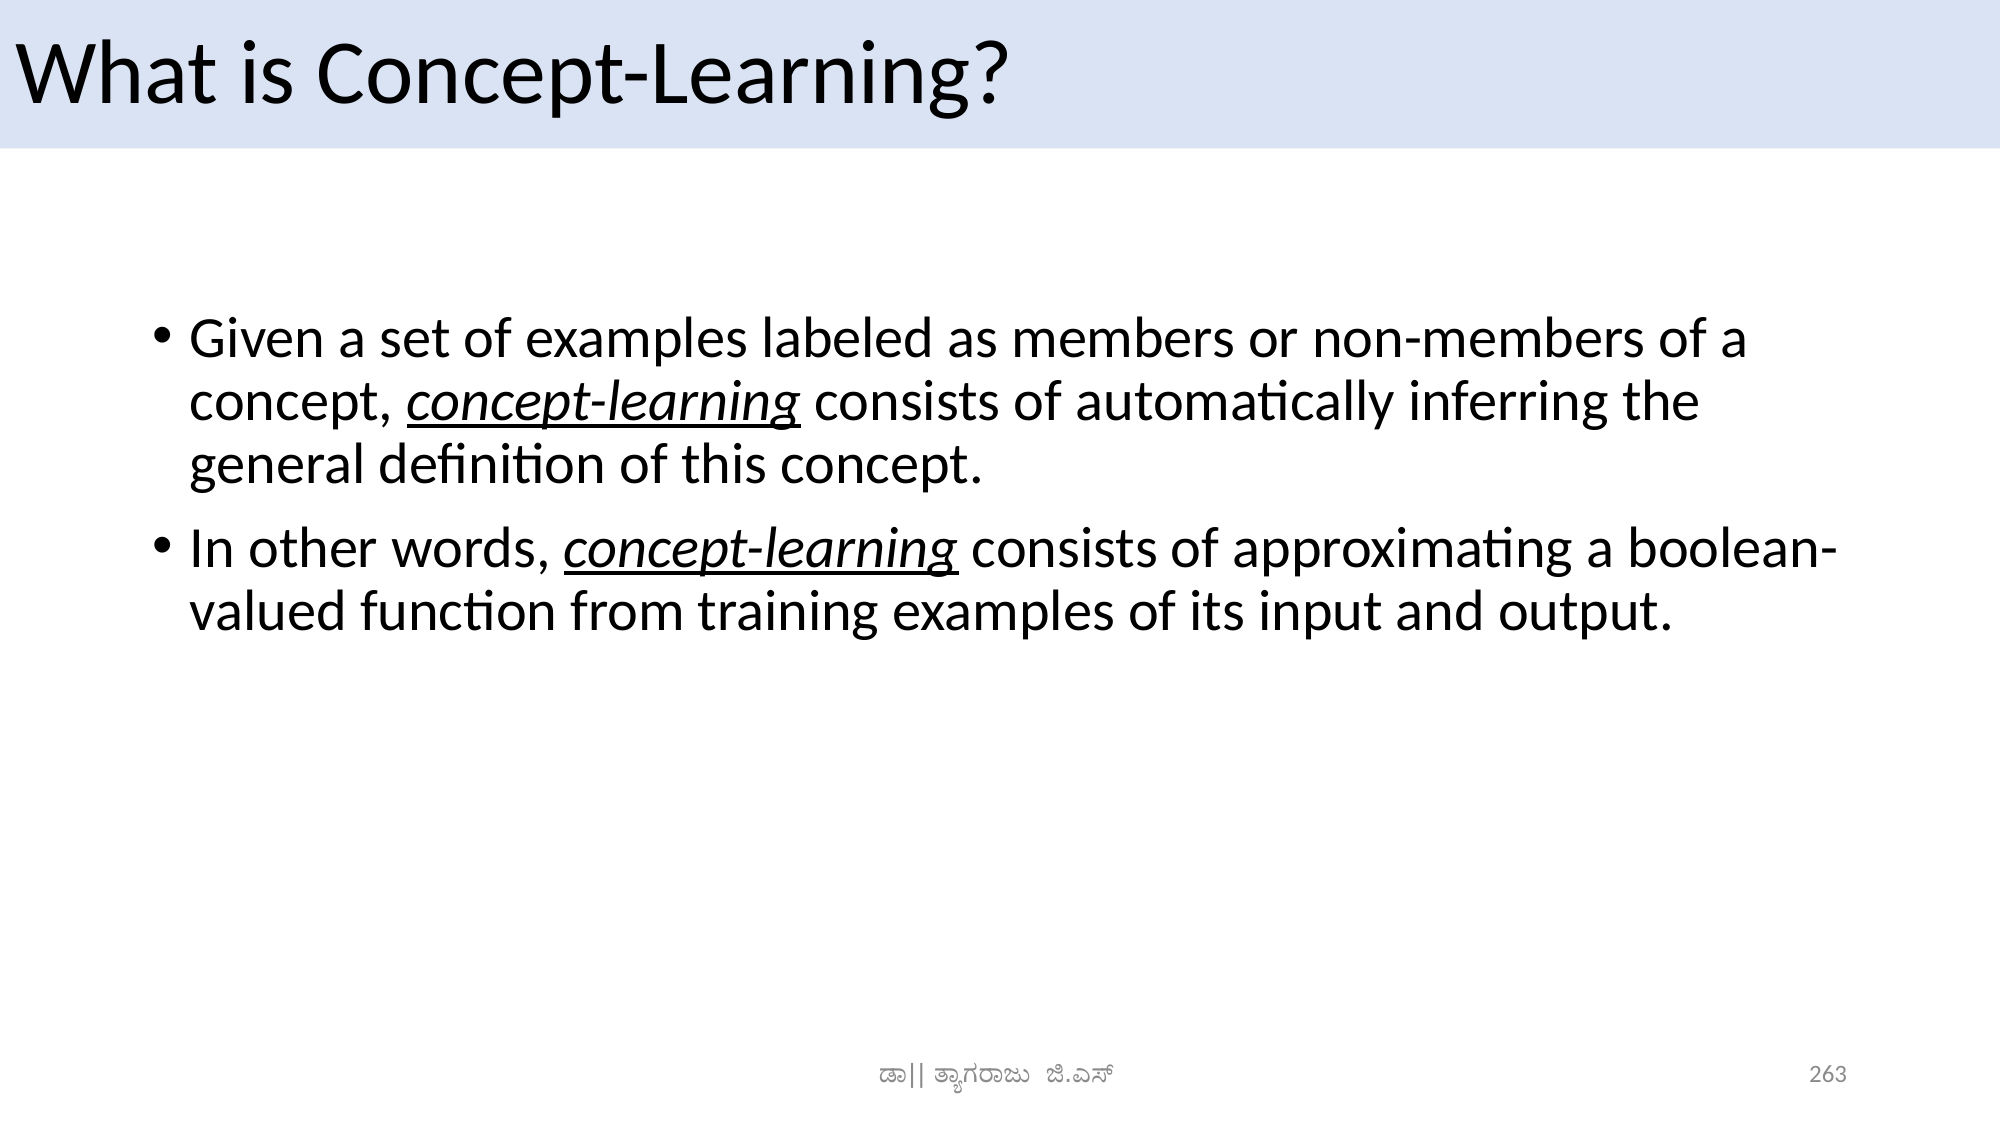

# What is Concept-Learning?
Given a set of examples labeled as members or non-members of a concept, concept-learning consists of automatically inferring the general definition of this concept.
In other words, concept-learning consists of approximating a boolean-valued function from training examples of its input and output.

ಡಾ|| ತ್ಯಾಗರಾಜು  ಜಿ.ಎಸ್
263